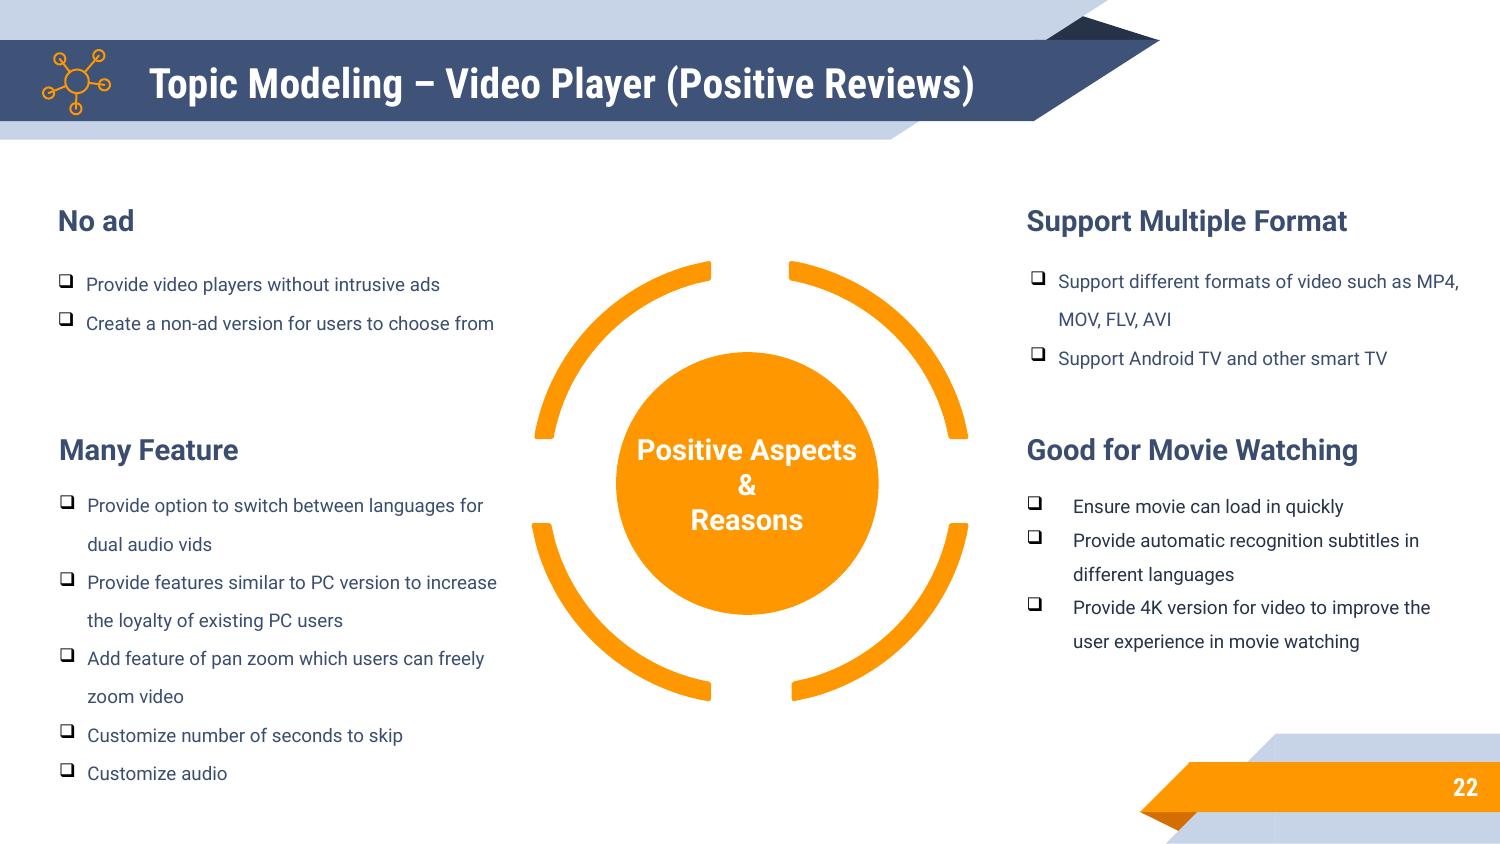

# Topic Modeling – Video Player (Positive Reviews)

No ad
Provide video players without intrusive ads
Create a non-ad version for users to choose from
Support Multiple Format
Support different formats of video such as MP4, MOV, FLV, AVI
Support Android TV and other smart TV

Positive Aspects
&
Reasons

Many Feature
Provide option to switch between languages for dual audio vids
Provide features similar to PC version to increase the loyalty of existing PC users
Add feature of pan zoom which users can freely zoom video
Customize number of seconds to skip
Customize audio
Good for Movie Watching
Ensure movie can load in quickly
Provide automatic recognition subtitles in different languages
Provide 4K version for video to improve the user experience in movie watching
22